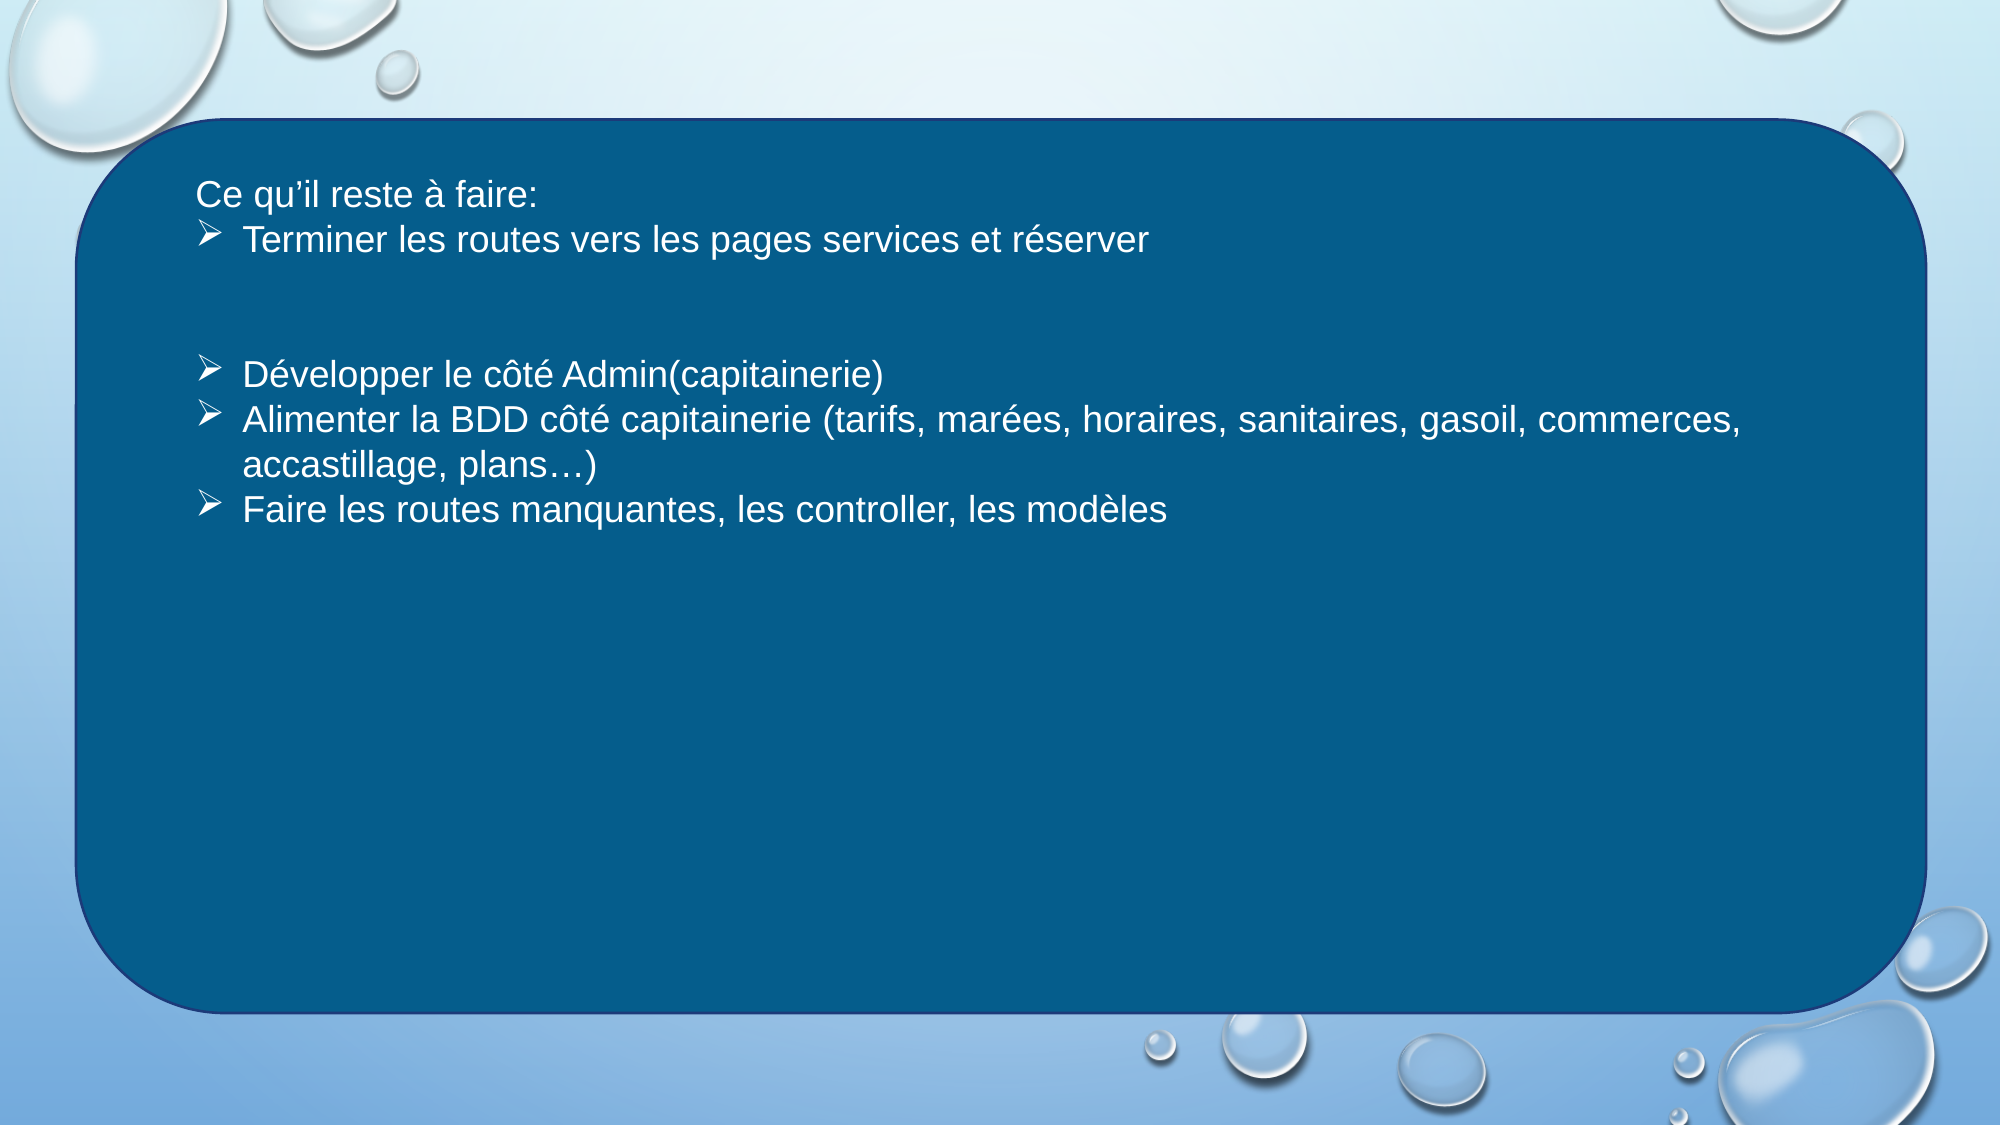

Ce qu’il reste à faire:
Terminer les routes vers les pages services et réserver

Développer le côté Admin(capitainerie)
Alimenter la BDD côté capitainerie (tarifs, marées, horaires, sanitaires, gasoil, commerces, accastillage, plans…)
Faire les routes manquantes, les controller, les modèles